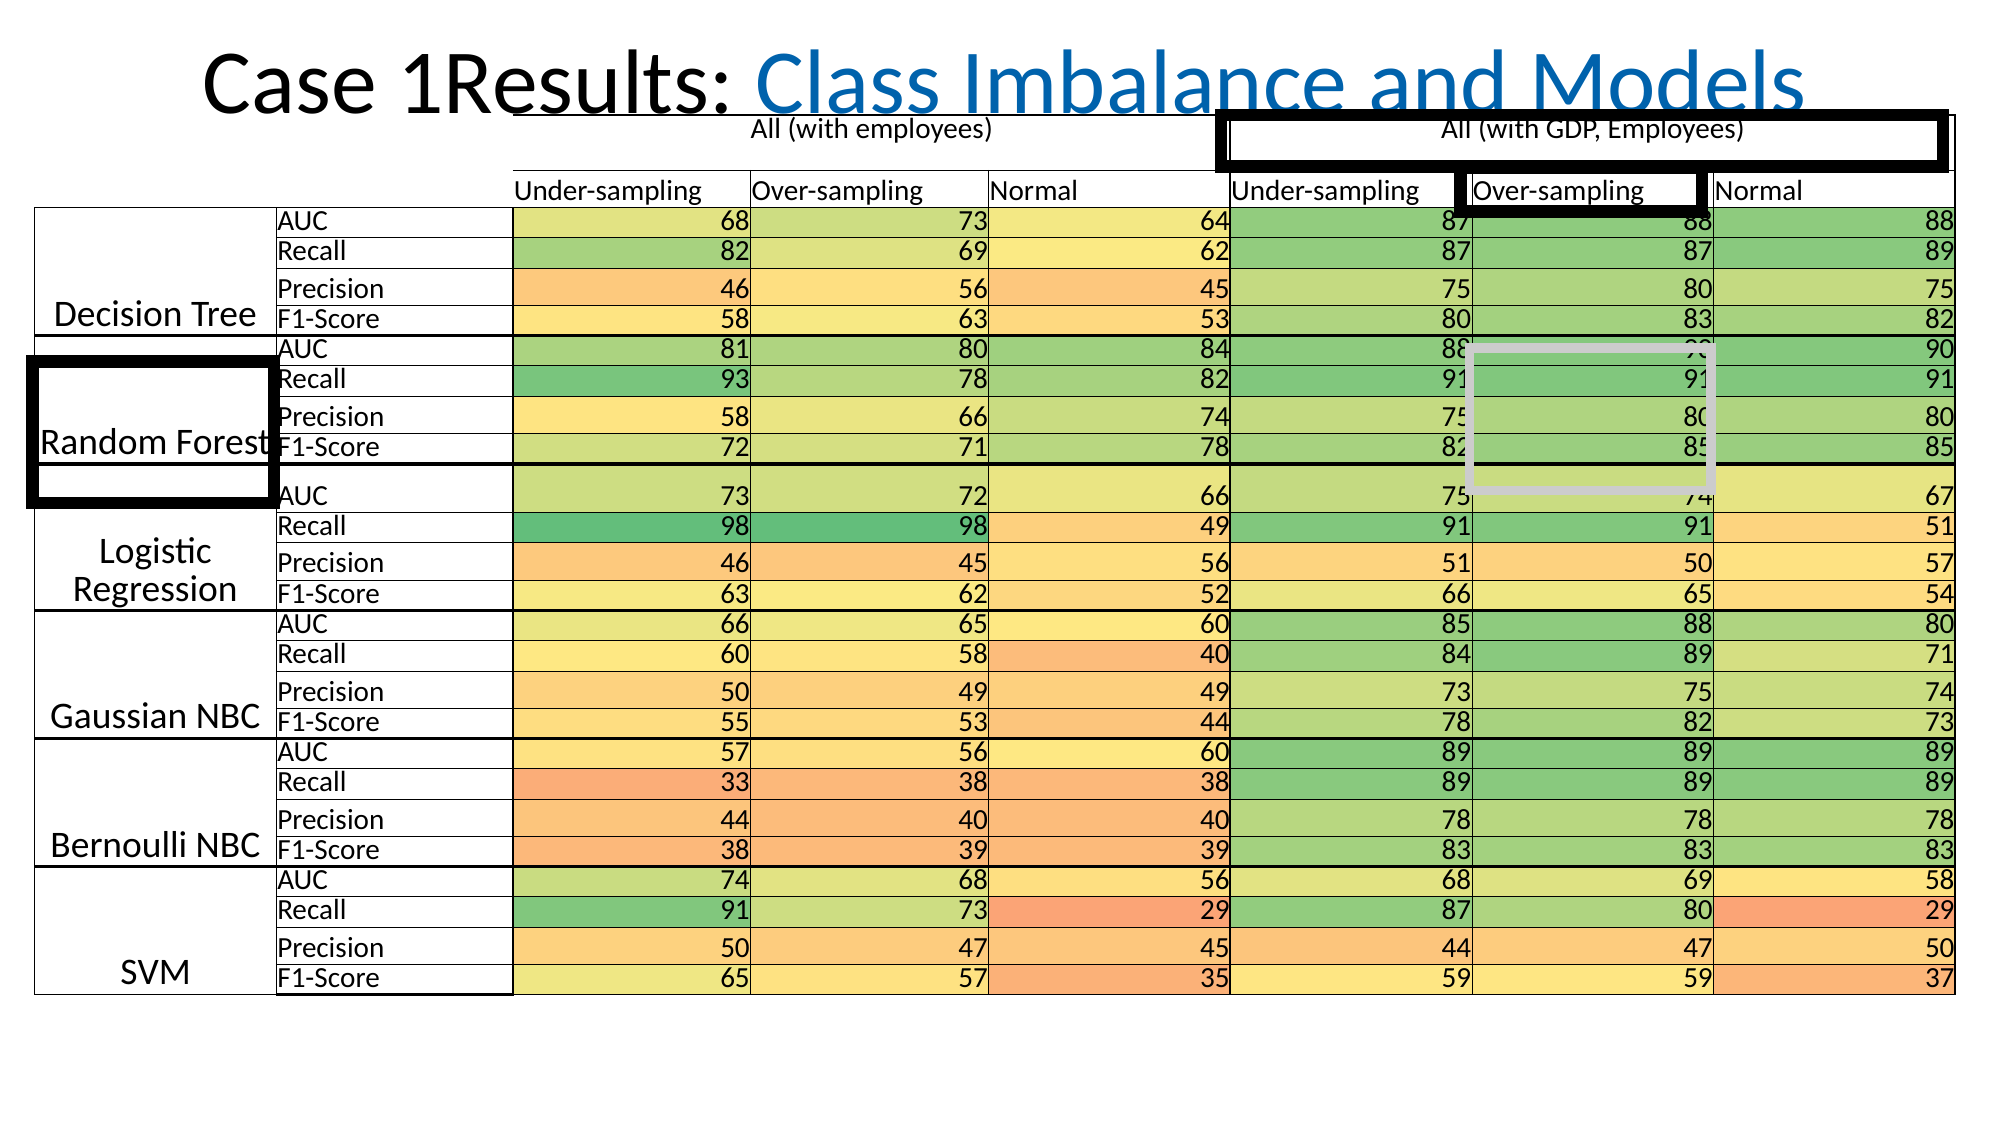

# Case 1Results: Class Imbalance and Models
|  |  | All (with employees) |  |  | All (with GDP, Employees) |  |  |
| --- | --- | --- | --- | --- | --- | --- | --- |
|  |  | Under-sampling | Over-sampling | Normal | Under-sampling | Over-sampling | Normal |
| Decision Tree | AUC | 68 | 73 | 64 | 87 | 88 | 88 |
|  | Recall | 82 | 69 | 62 | 87 | 87 | 89 |
|  | Precision | 46 | 56 | 45 | 75 | 80 | 75 |
|  | F1-Score | 58 | 63 | 53 | 80 | 83 | 82 |
| Random Forest | AUC | 81 | 80 | 84 | 88 | 90 | 90 |
|  | Recall | 93 | 78 | 82 | 91 | 91 | 91 |
|  | Precision | 58 | 66 | 74 | 75 | 80 | 80 |
|  | F1-Score | 72 | 71 | 78 | 82 | 85 | 85 |
| Logistic Regression | AUC | 73 | 72 | 66 | 75 | 74 | 67 |
|  | Recall | 98 | 98 | 49 | 91 | 91 | 51 |
|  | Precision | 46 | 45 | 56 | 51 | 50 | 57 |
|  | F1-Score | 63 | 62 | 52 | 66 | 65 | 54 |
| Gaussian NBC | AUC | 66 | 65 | 60 | 85 | 88 | 80 |
|  | Recall | 60 | 58 | 40 | 84 | 89 | 71 |
|  | Precision | 50 | 49 | 49 | 73 | 75 | 74 |
|  | F1-Score | 55 | 53 | 44 | 78 | 82 | 73 |
| Bernoulli NBC | AUC | 57 | 56 | 60 | 89 | 89 | 89 |
|  | Recall | 33 | 38 | 38 | 89 | 89 | 89 |
|  | Precision | 44 | 40 | 40 | 78 | 78 | 78 |
|  | F1-Score | 38 | 39 | 39 | 83 | 83 | 83 |
| SVM | AUC | 74 | 68 | 56 | 68 | 69 | 58 |
|  | Recall | 91 | 73 | 29 | 87 | 80 | 29 |
|  | Precision | 50 | 47 | 45 | 44 | 47 | 50 |
|  | F1-Score | 65 | 57 | 35 | 59 | 59 | 37 |